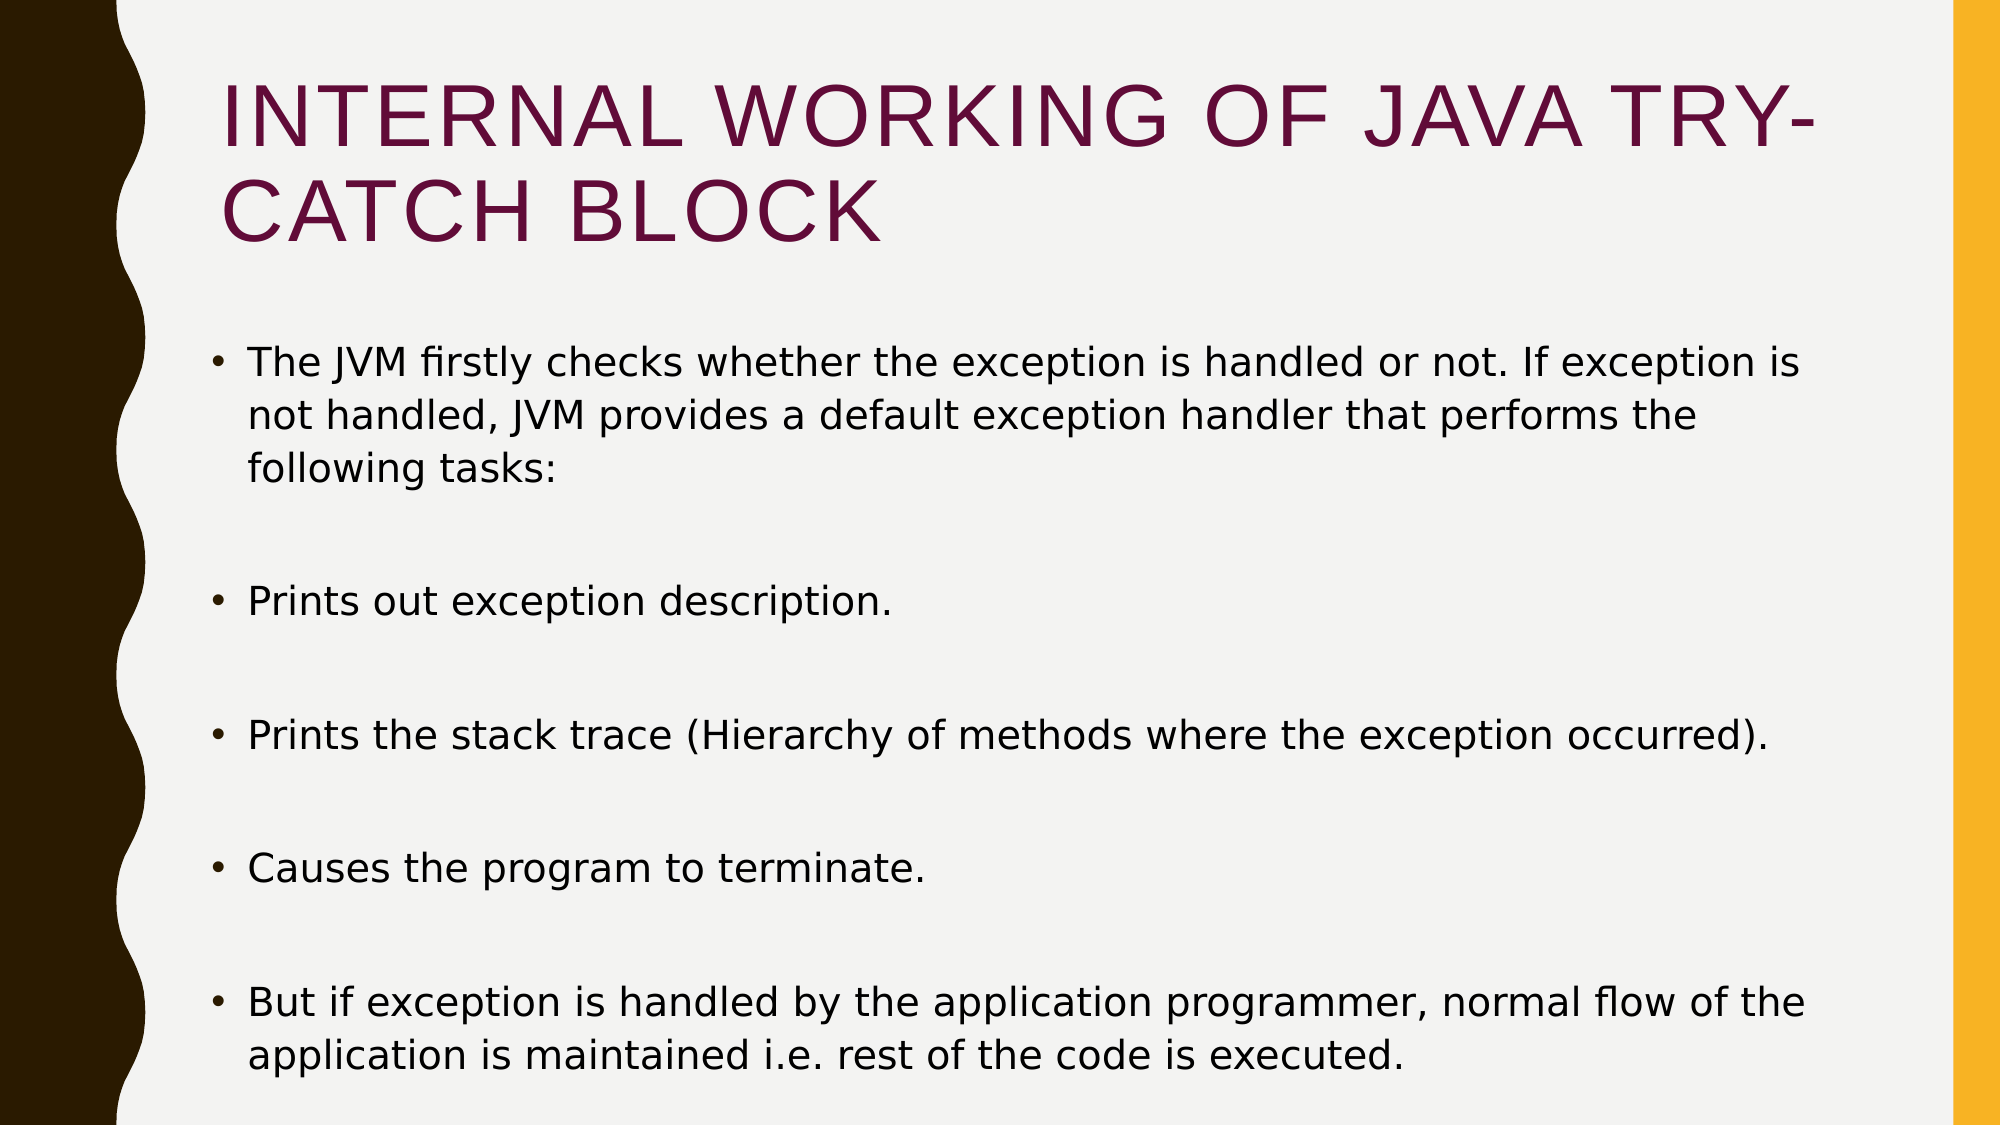

# Internal working of java try-catch block
The JVM firstly checks whether the exception is handled or not. If exception is not handled, JVM provides a default exception handler that performs the following tasks:

Prints out exception description.

Prints the stack trace (Hierarchy of methods where the exception occurred).

Causes the program to terminate.

But if exception is handled by the application programmer, normal flow of the application is maintained i.e. rest of the code is executed.